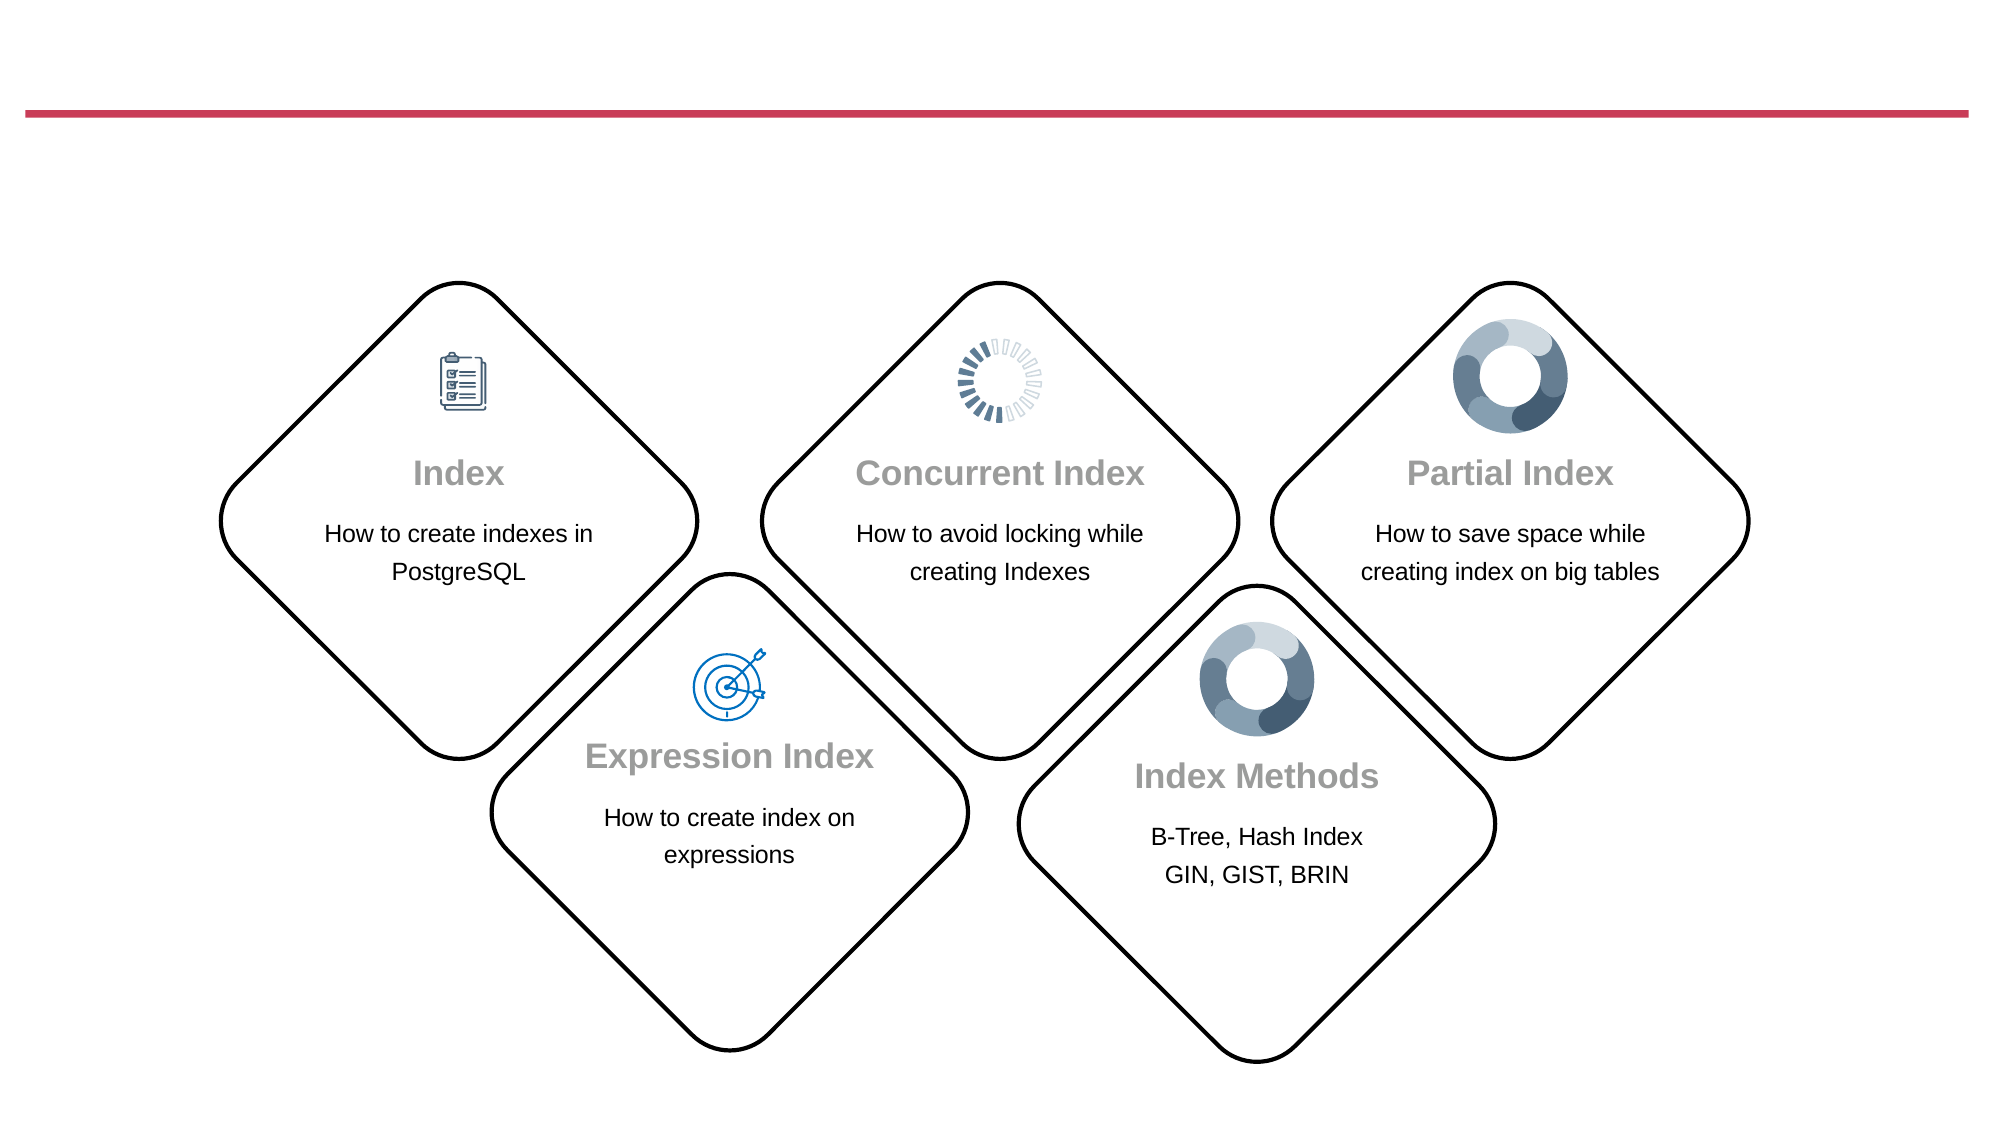

Partial Index
How to save space while creating index on big tables

Index
How to create indexes in PostgreSQL

Concurrent Index
How to avoid locking while creating Indexes

Expression Index
How to create index on expressions

Index Methods
B-Tree, Hash Index
GIN, GIST, BRIN